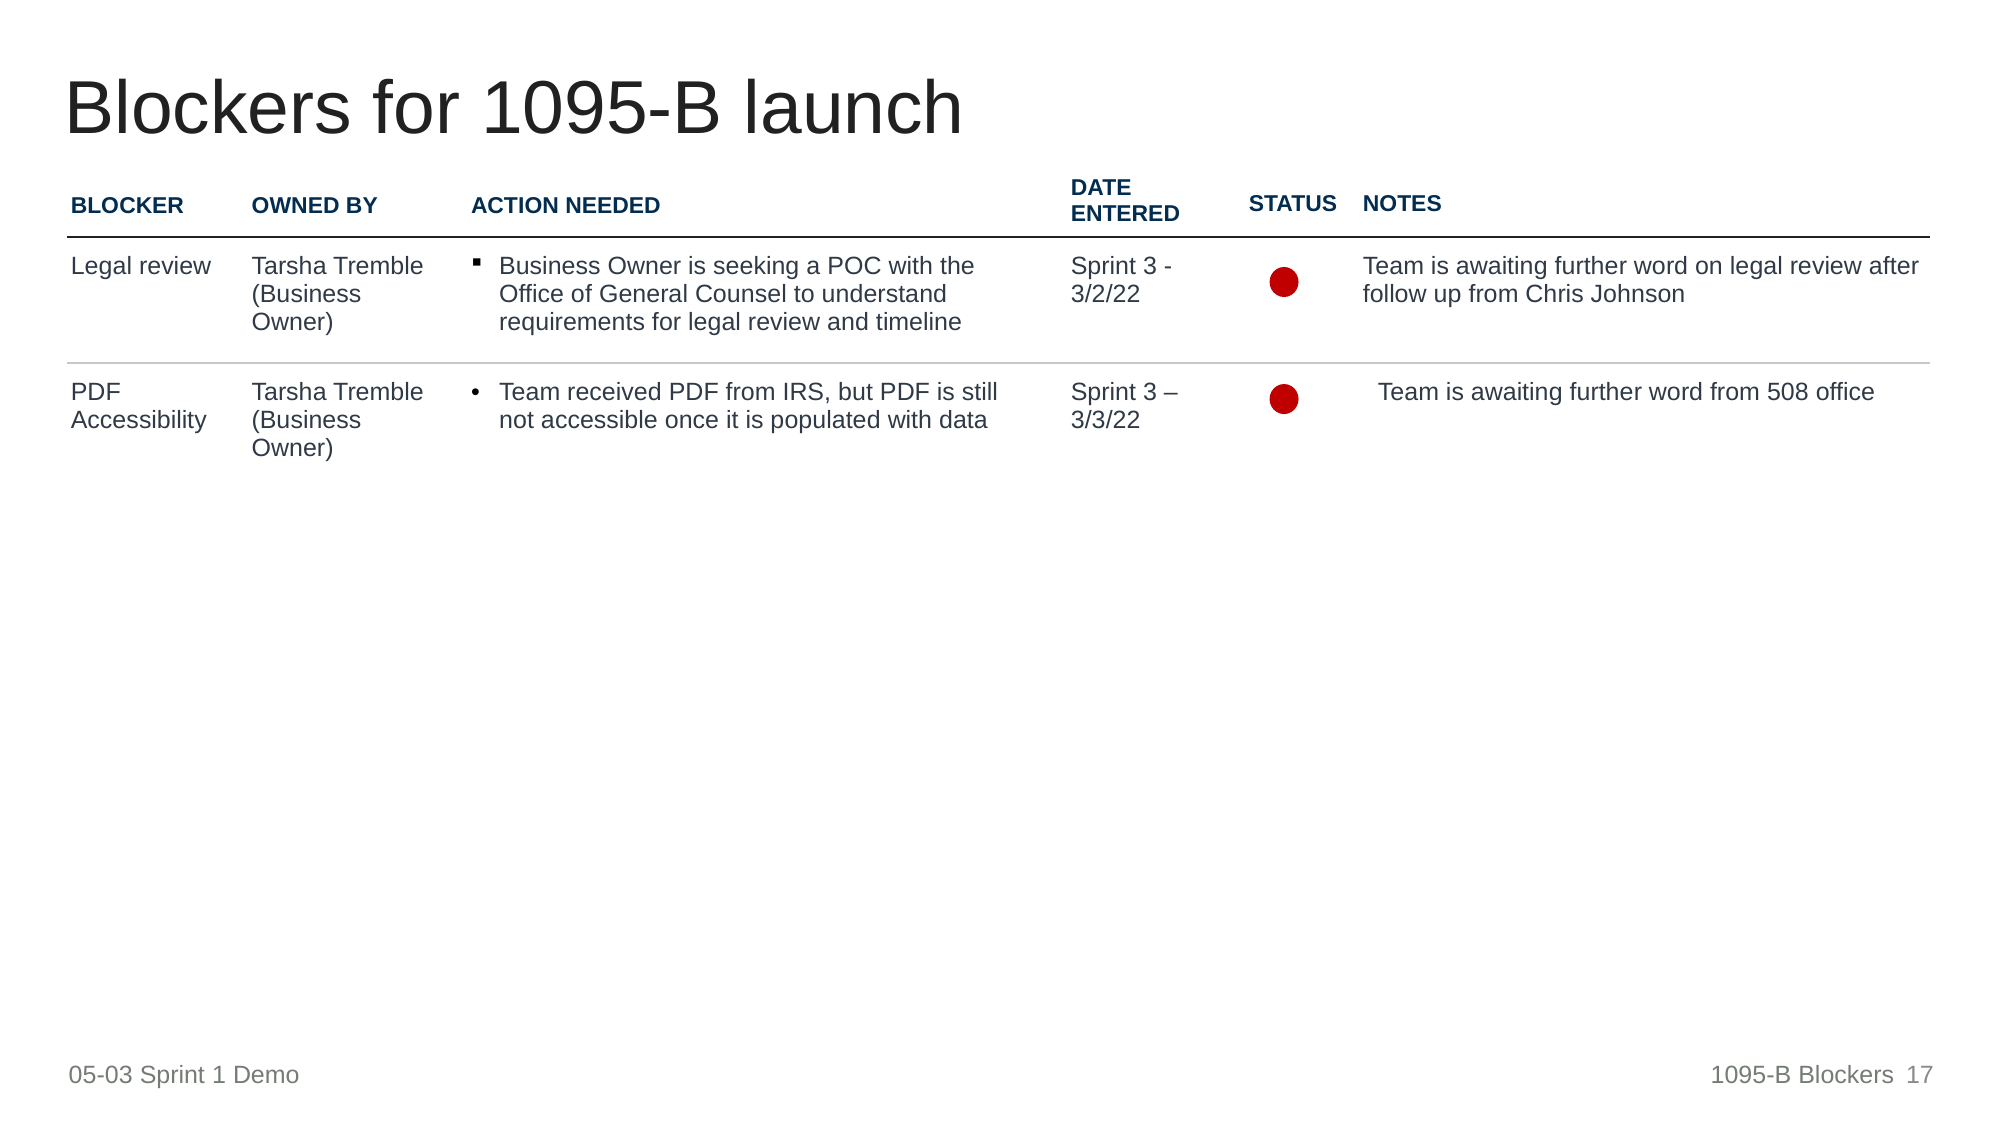

# Blockers for 1095-B launch
| BLOCKER | OWNED BY | ACTION NEEDED | DATE ENTERED | STATUS | NOTES |
| --- | --- | --- | --- | --- | --- |
| Legal review | Tarsha Tremble (Business Owner) | Business Owner is seeking a POC with the Office of General Counsel to understand requirements for legal review and timeline | Sprint 3 -  3/2/22 |  | Team is awaiting further word on legal review after follow up from Chris Johnson |
| PDF Accessibility | Tarsha Tremble (Business Owner) | Team received PDF from IRS, but PDF is still not accessible once it is populated with data | Sprint 3 – 3/3/22 |  | Team is awaiting further word from 508 office |

17
05-03 Sprint 1 Demo
1095-B Blockers